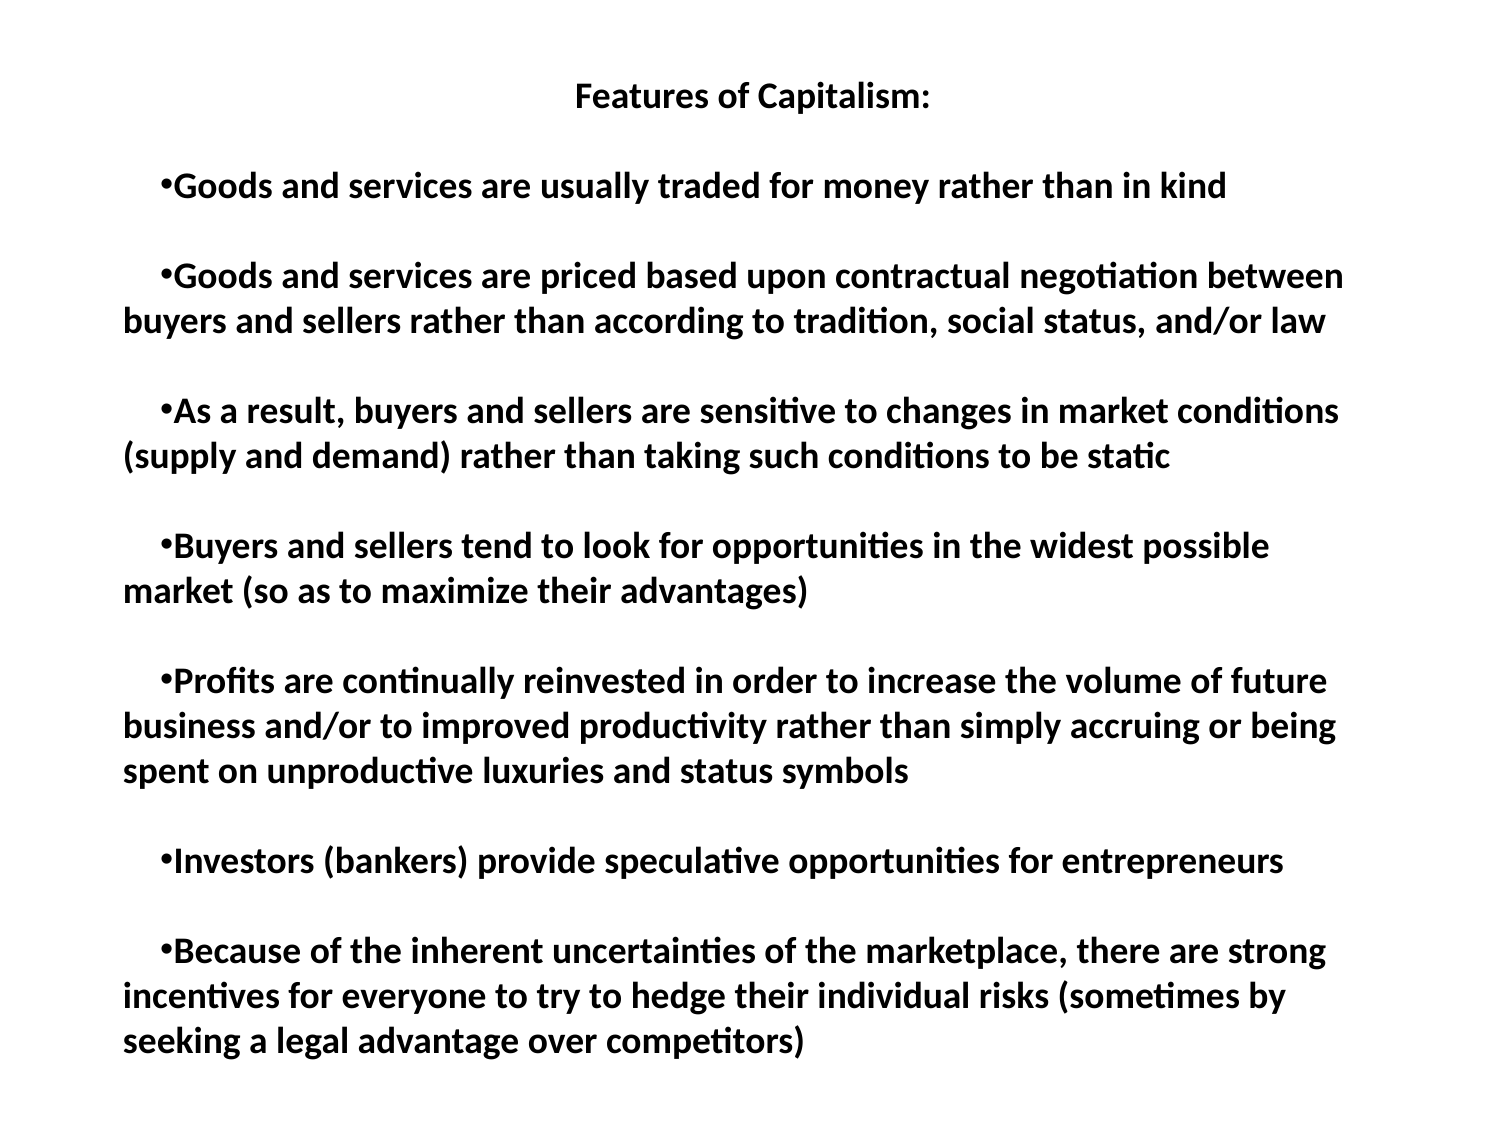

Features of Capitalism:

Goods and services are usually traded for money rather than in kind

Goods and services are priced based upon contractual negotiation between buyers and sellers rather than according to tradition, social status, and/or law

As a result, buyers and sellers are sensitive to changes in market conditions (supply and demand) rather than taking such conditions to be static

Buyers and sellers tend to look for opportunities in the widest possible market (so as to maximize their advantages)

Profits are continually reinvested in order to increase the volume of future business and/or to improved productivity rather than simply accruing or being spent on unproductive luxuries and status symbols

Investors (bankers) provide speculative opportunities for entrepreneurs

Because of the inherent uncertainties of the marketplace, there are strong incentives for everyone to try to hedge their individual risks (sometimes by seeking a legal advantage over competitors)